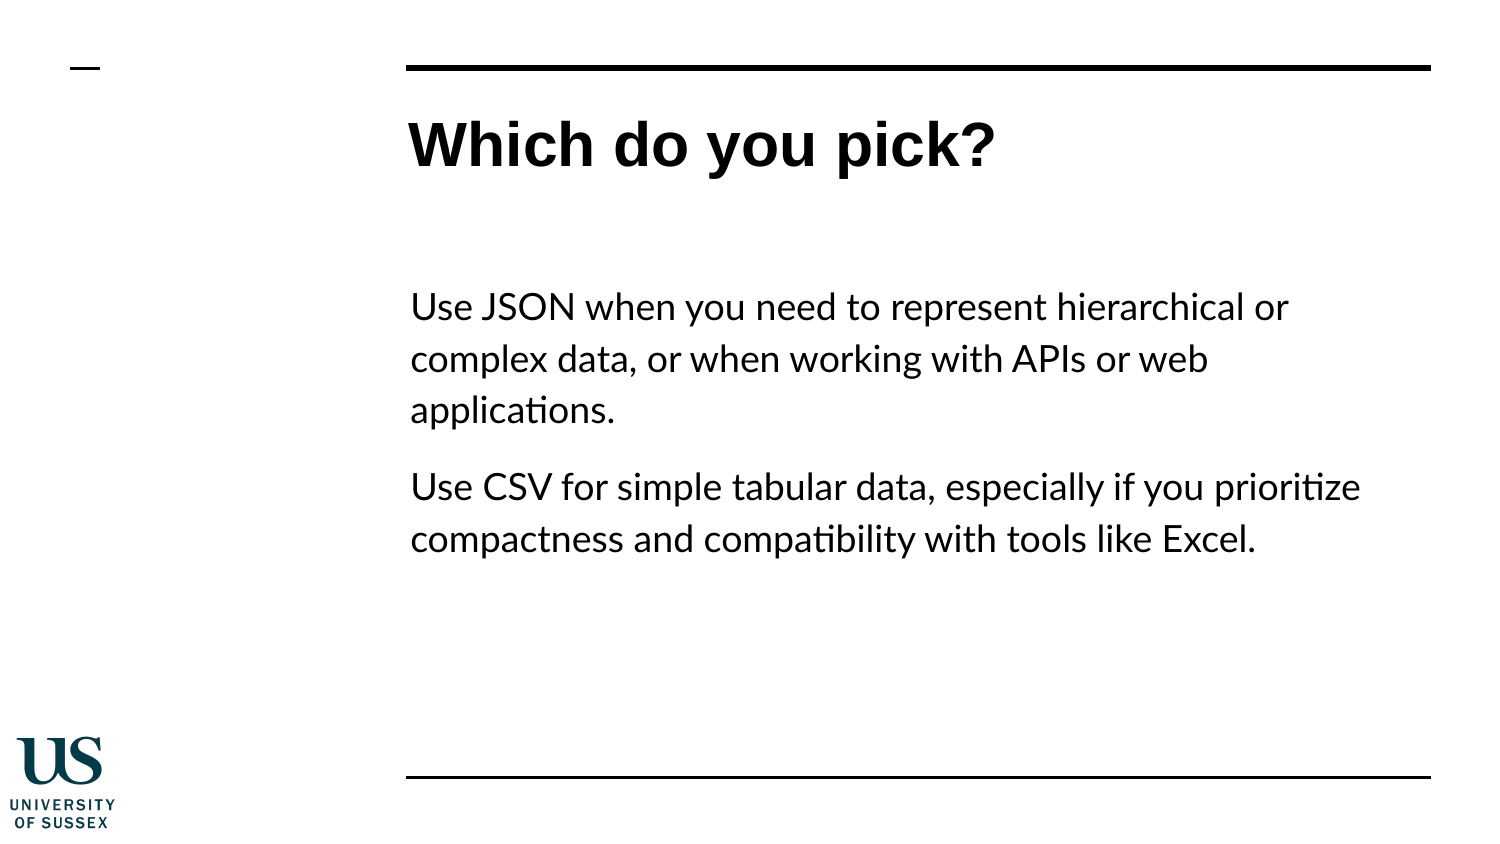

# Which do you pick?

Use JSON when you need to represent hierarchical or complex data, or when working with APIs or web applications.
Use CSV for simple tabular data, especially if you prioritize compactness and compatibility with tools like Excel.